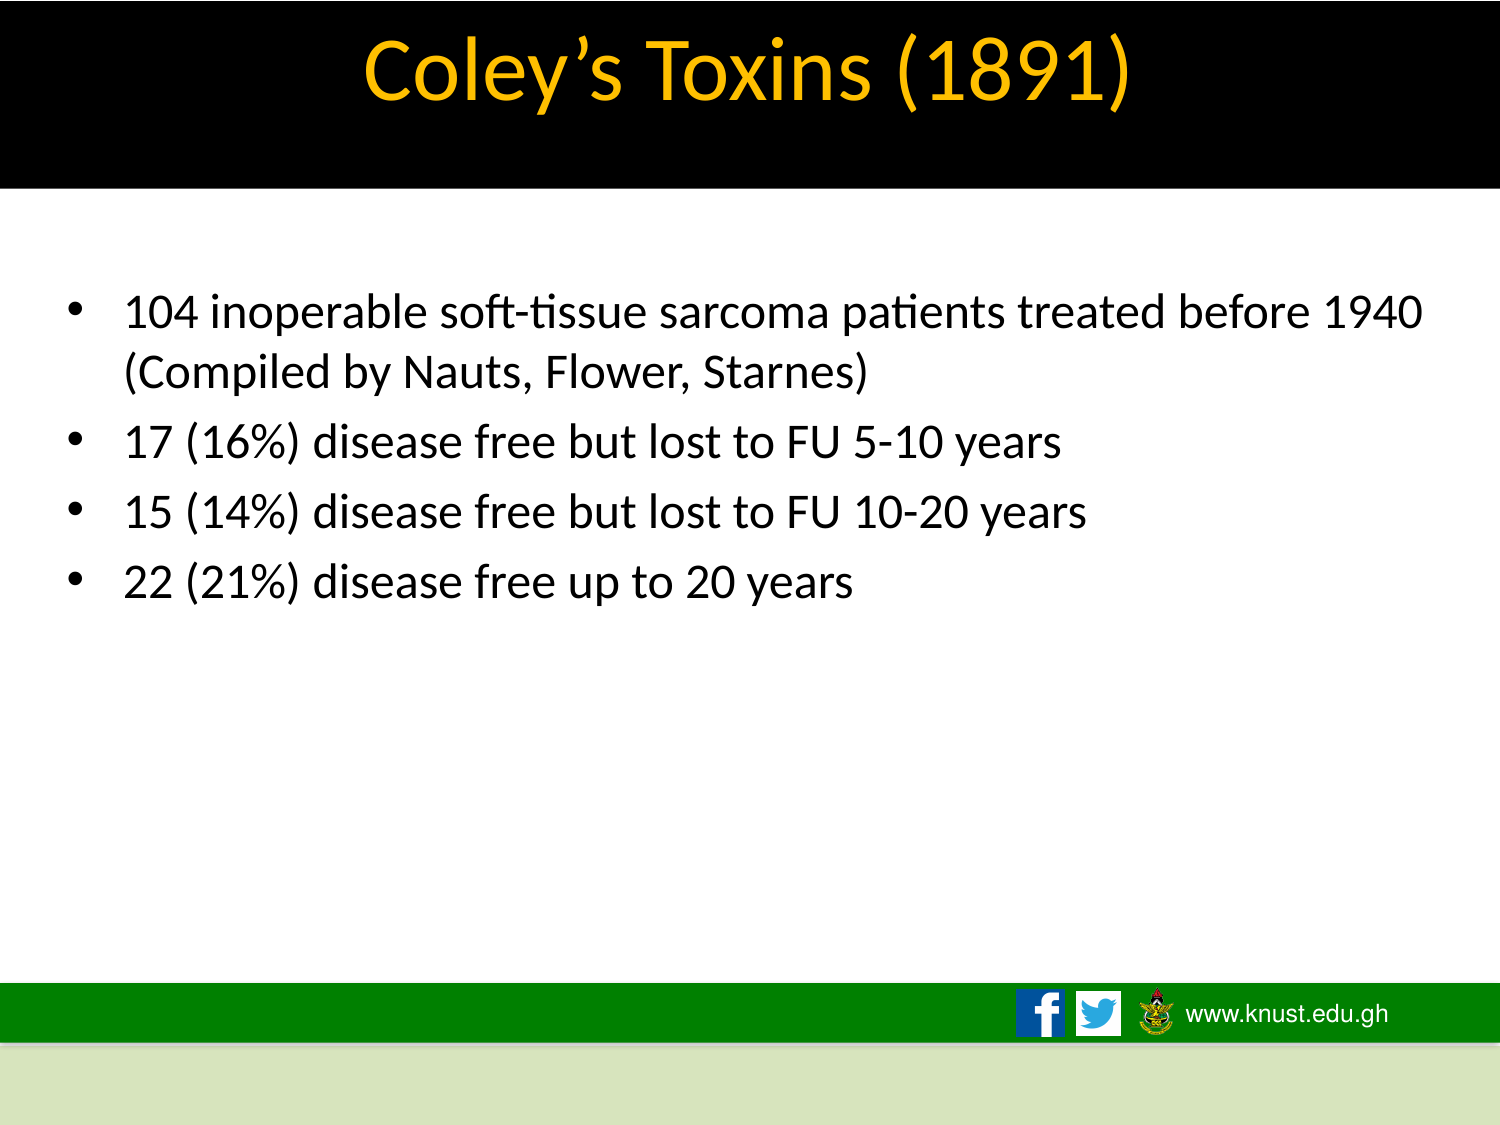

Coley’s Toxins (1891)
#
104 inoperable soft-tissue sarcoma patients treated before 1940 (Compiled by Nauts, Flower, Starnes)
17 (16%) disease free but lost to FU 5-10 years
15 (14%) disease free but lost to FU 10-20 years
22 (21%) disease free up to 20 years

8